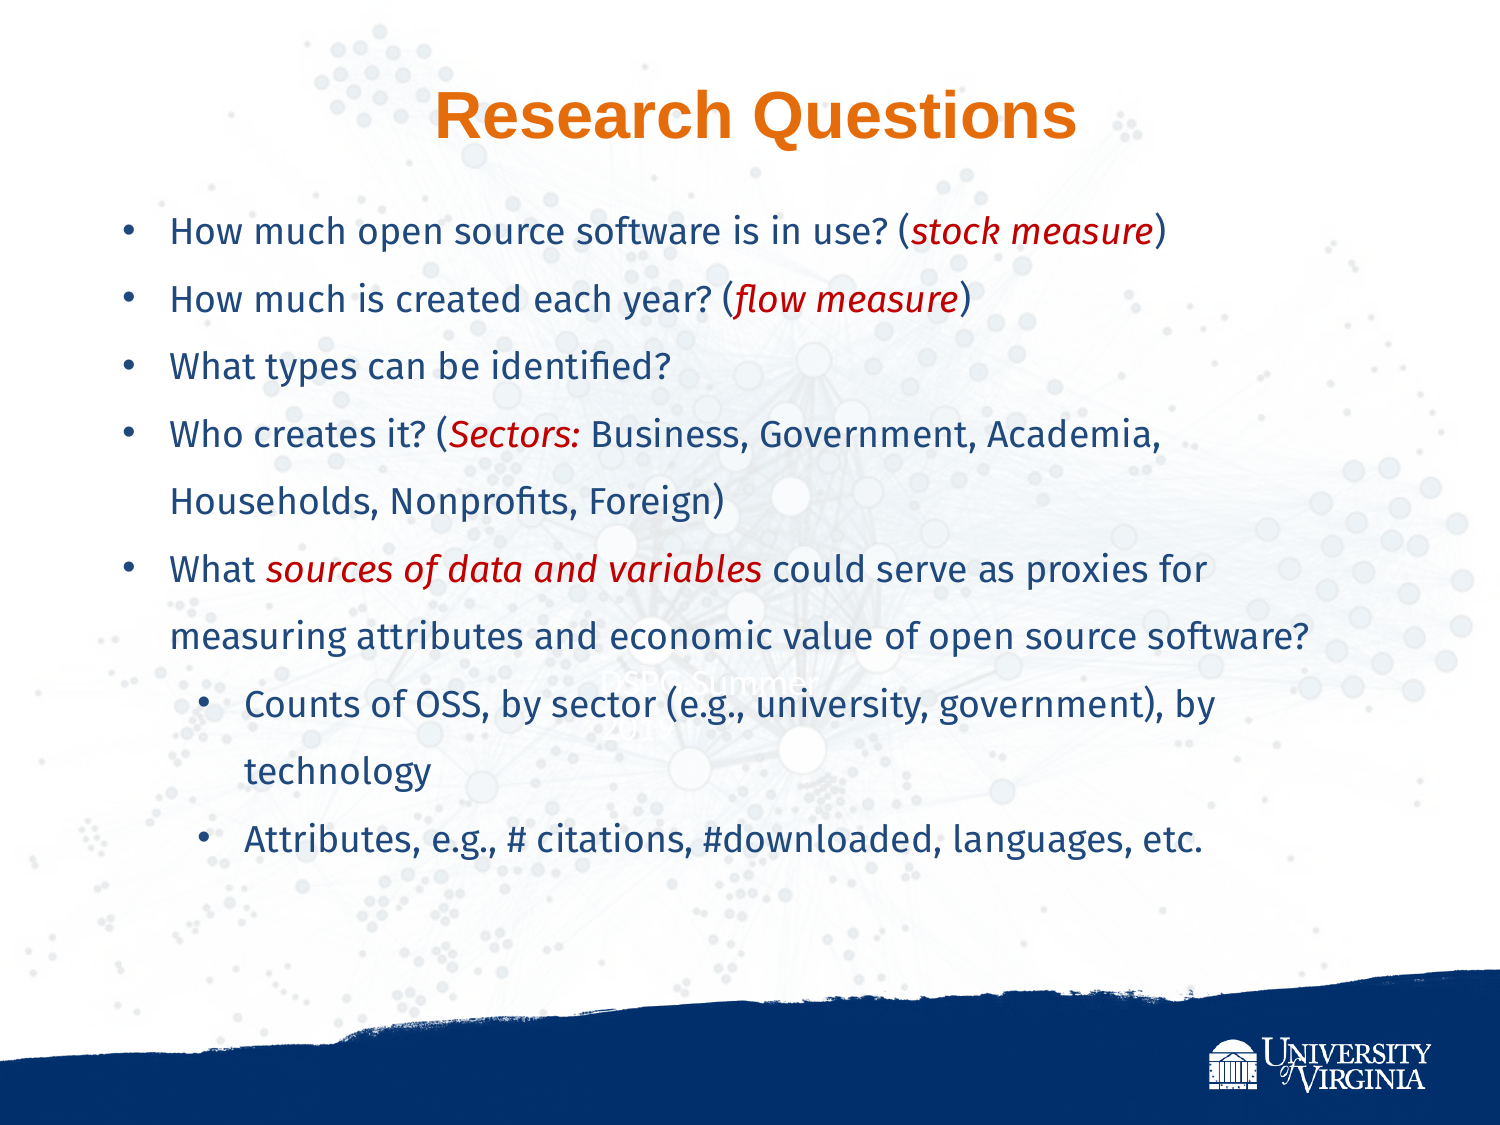

Research Questions
How much open source software is in use? (stock measure)
How much is created each year? (flow measure)
What types can be identified?
Who creates it? (Sectors: Business, Government, Academia, Households, Nonprofits, Foreign)
What sources of data and variables could serve as proxies for measuring attributes and economic value of open source software?
Counts of OSS, by sector (e.g., university, government), by technology
Attributes, e.g., # citations, #downloaded, languages, etc.

DSPG Summer 2019